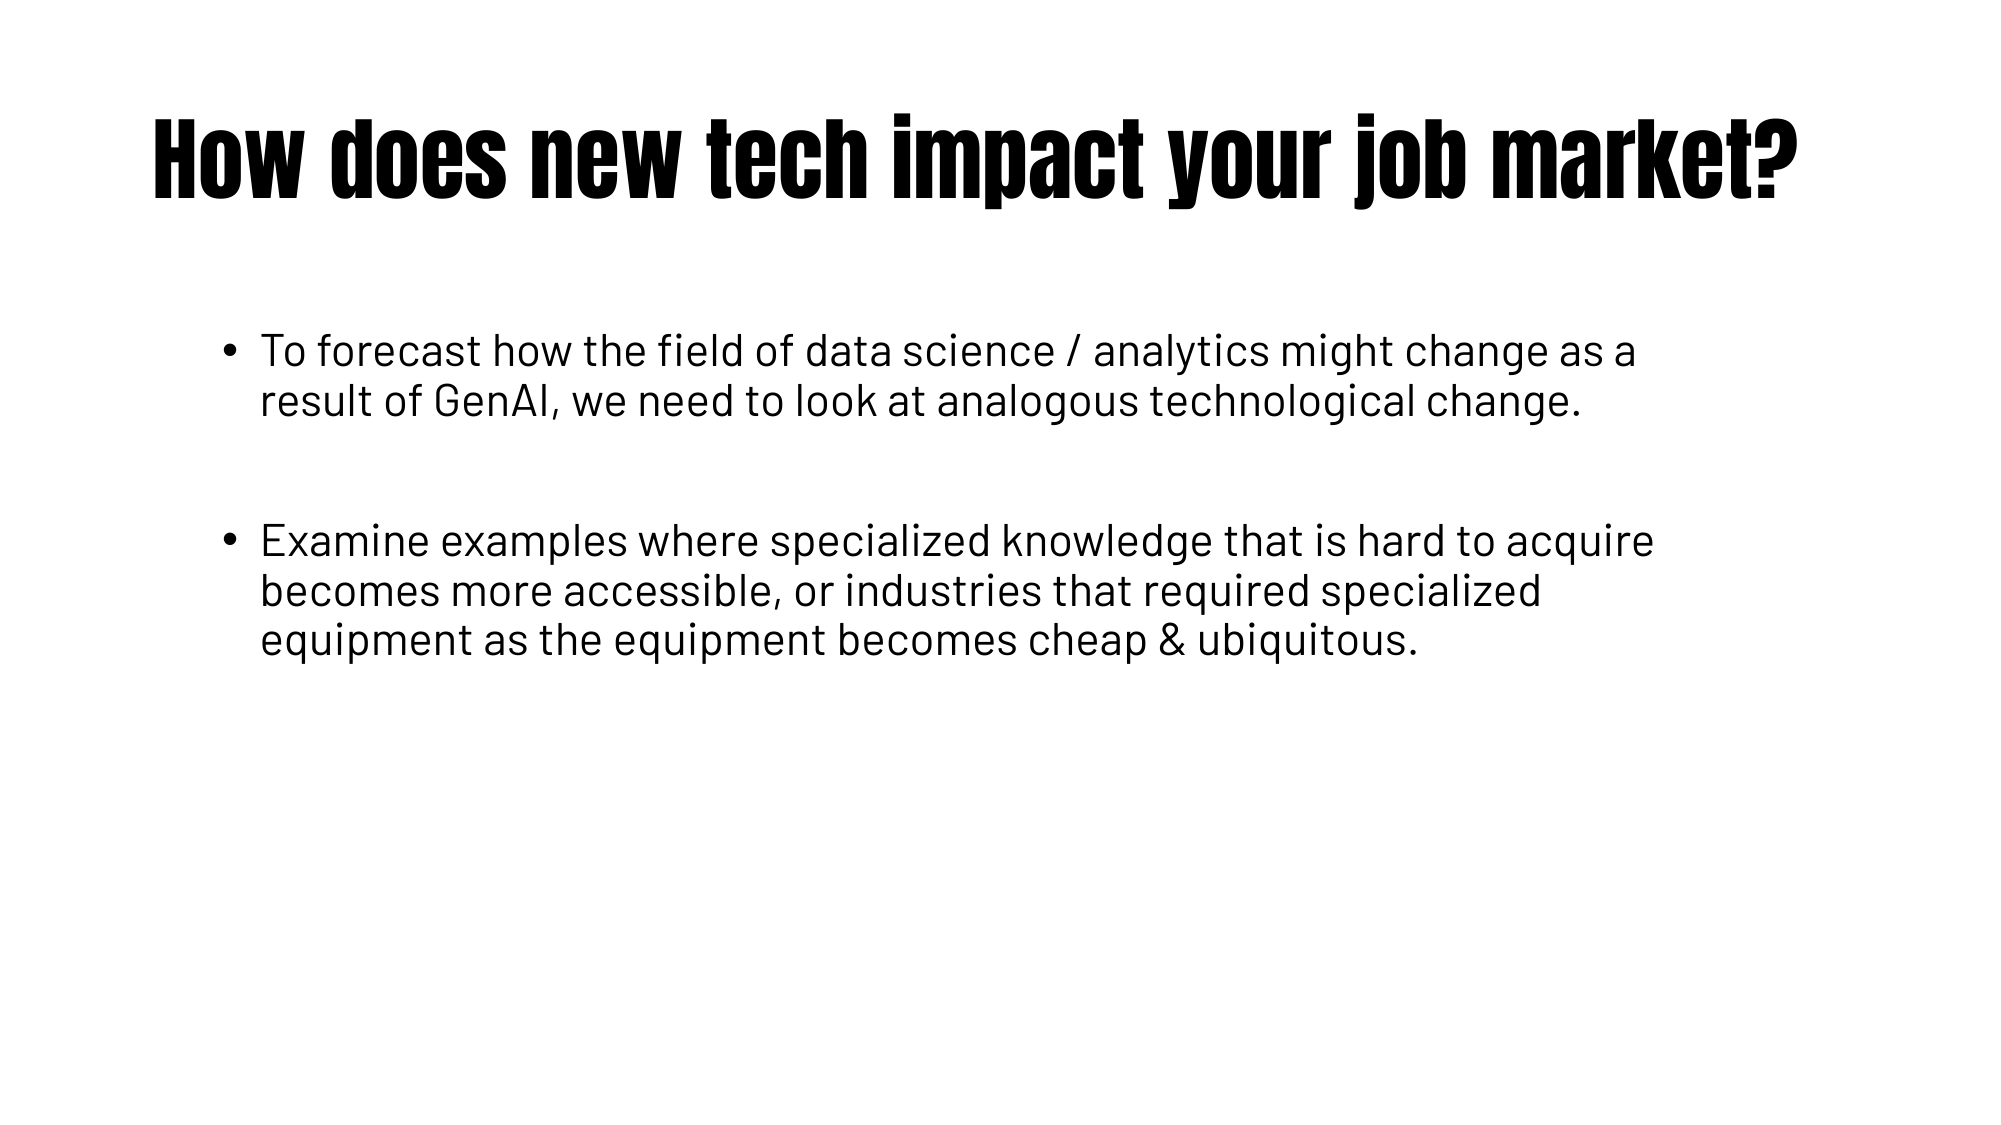

# How does new tech impact your job market?
To forecast how the field of data science / analytics might change as a result of GenAI, we need to look at analogous technological change.

Examine examples where specialized knowledge that is hard to acquire becomes more accessible, or industries that required specialized equipment as the equipment becomes cheap & ubiquitous.